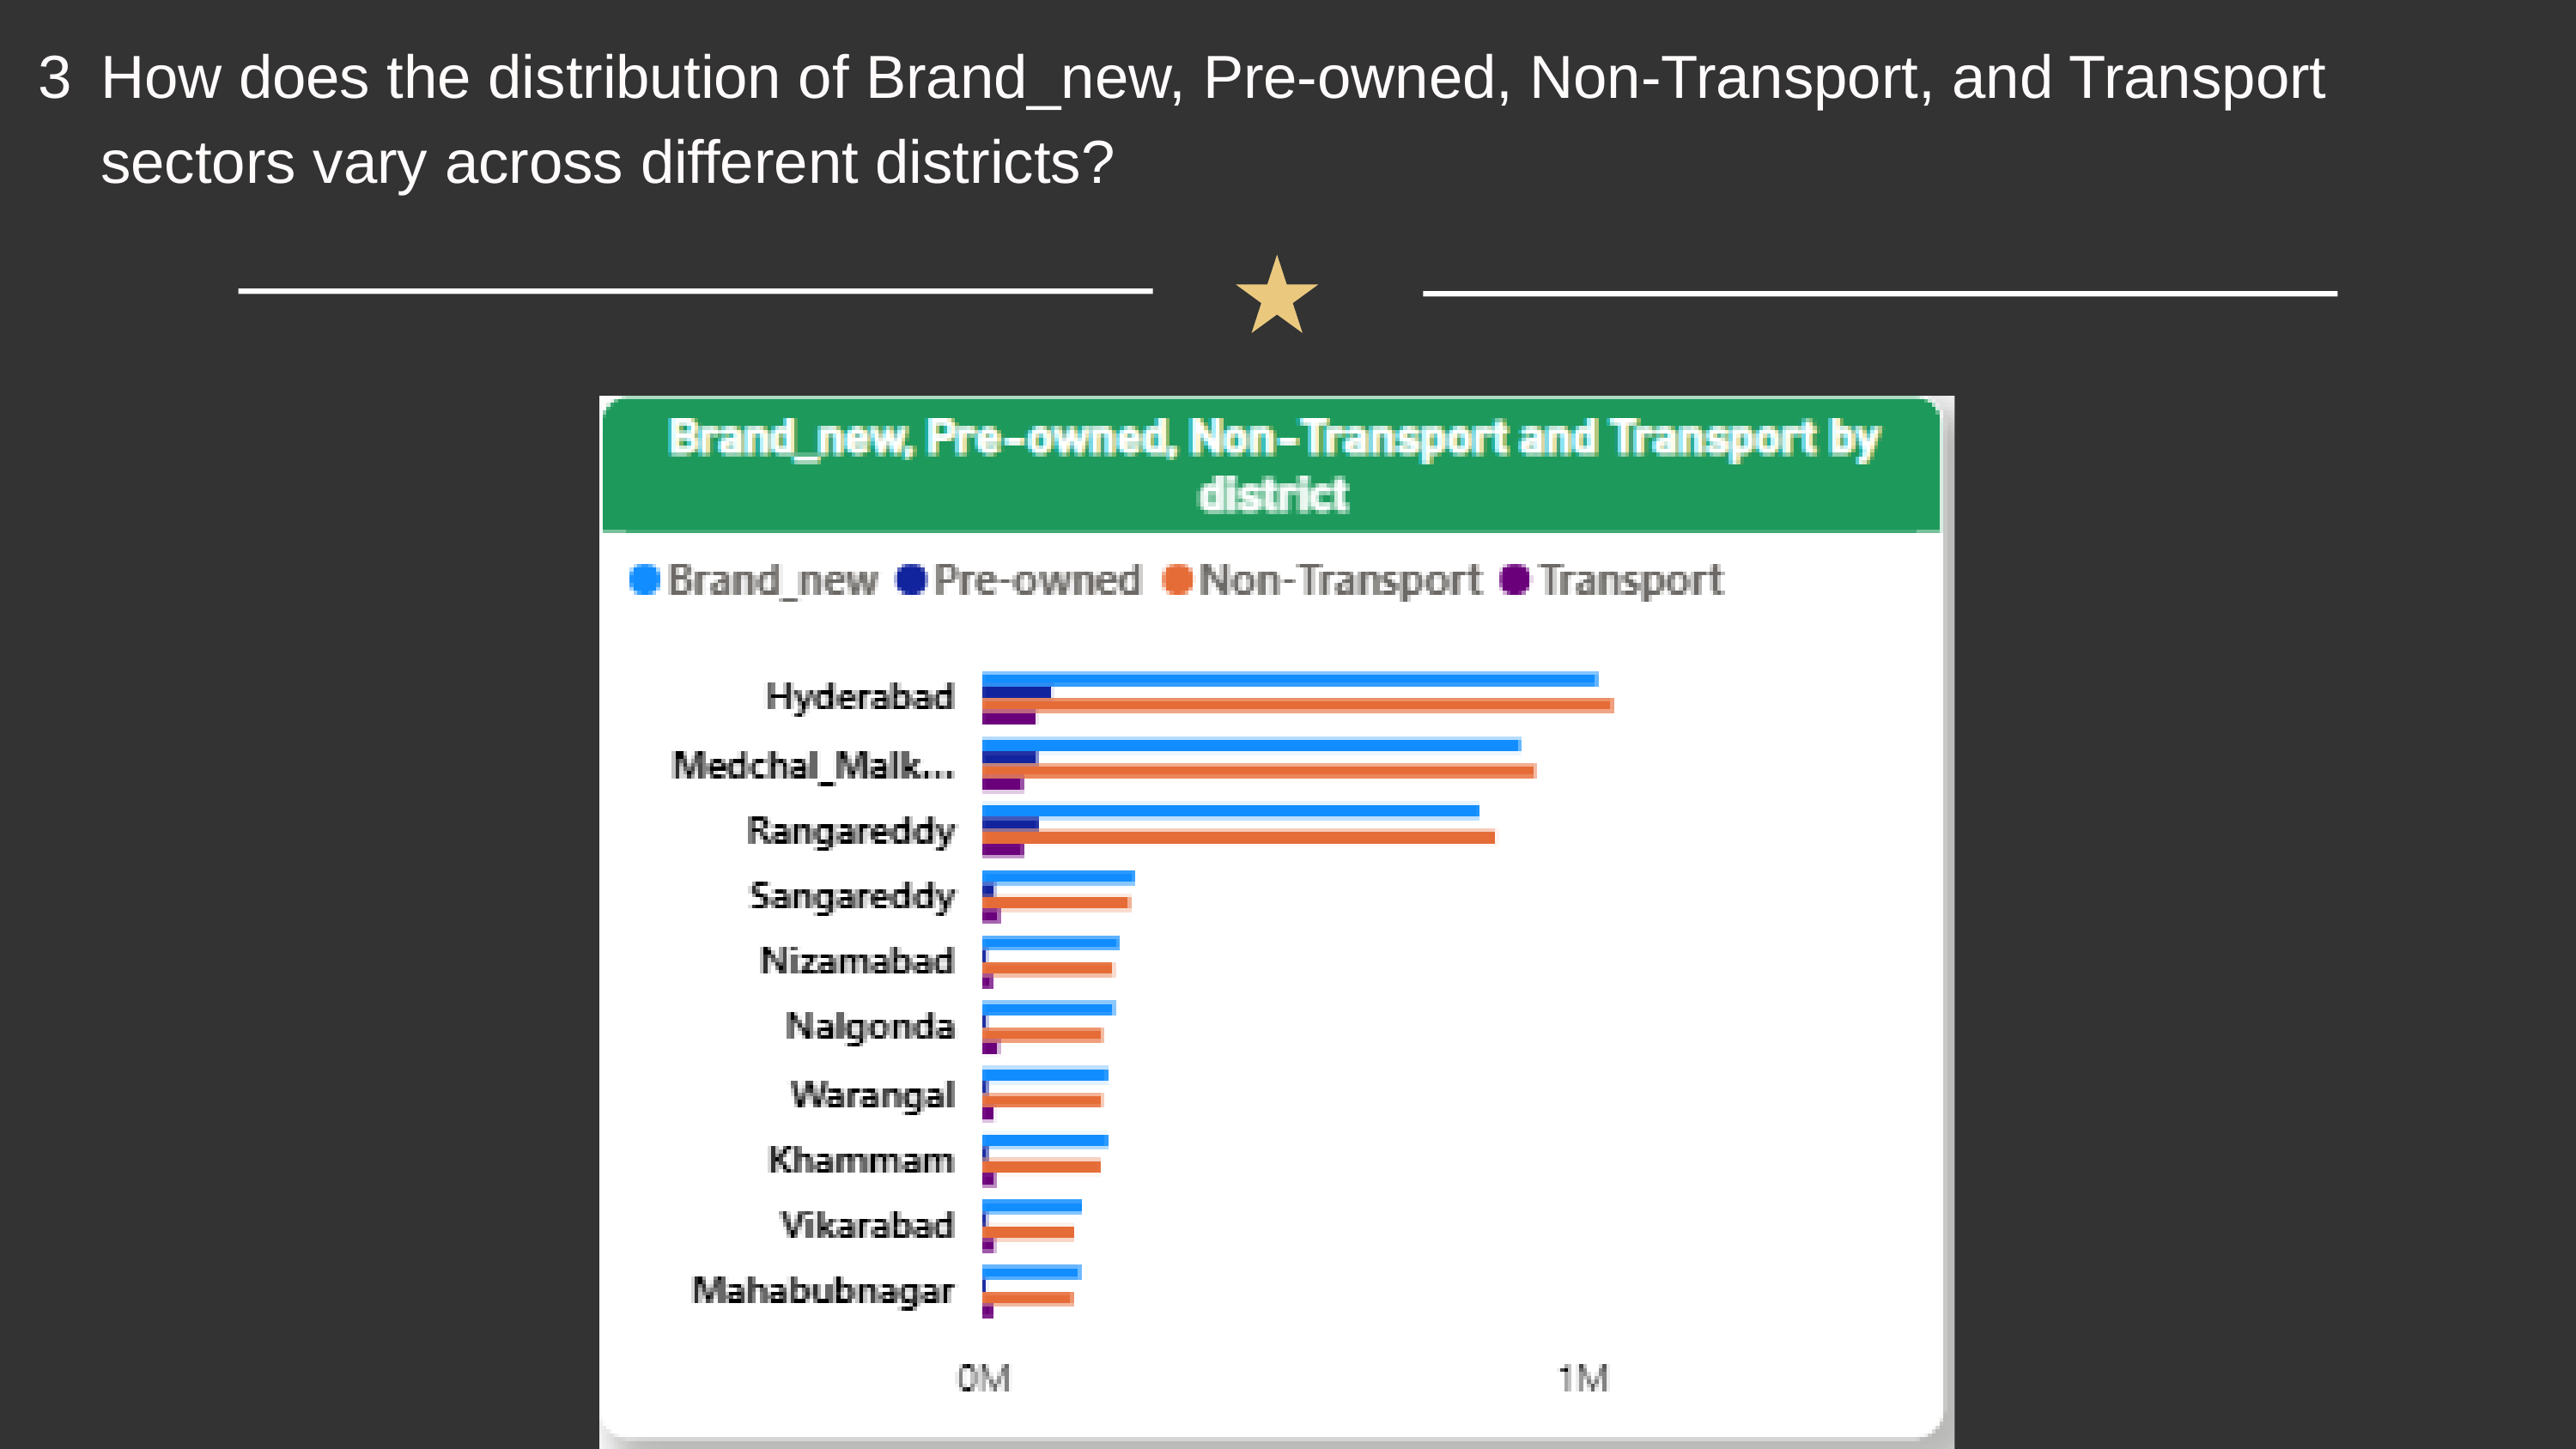

3
How does the distribution of Brand_new, Pre-owned, Non-Transport, and Transport sectors vary across different districts?